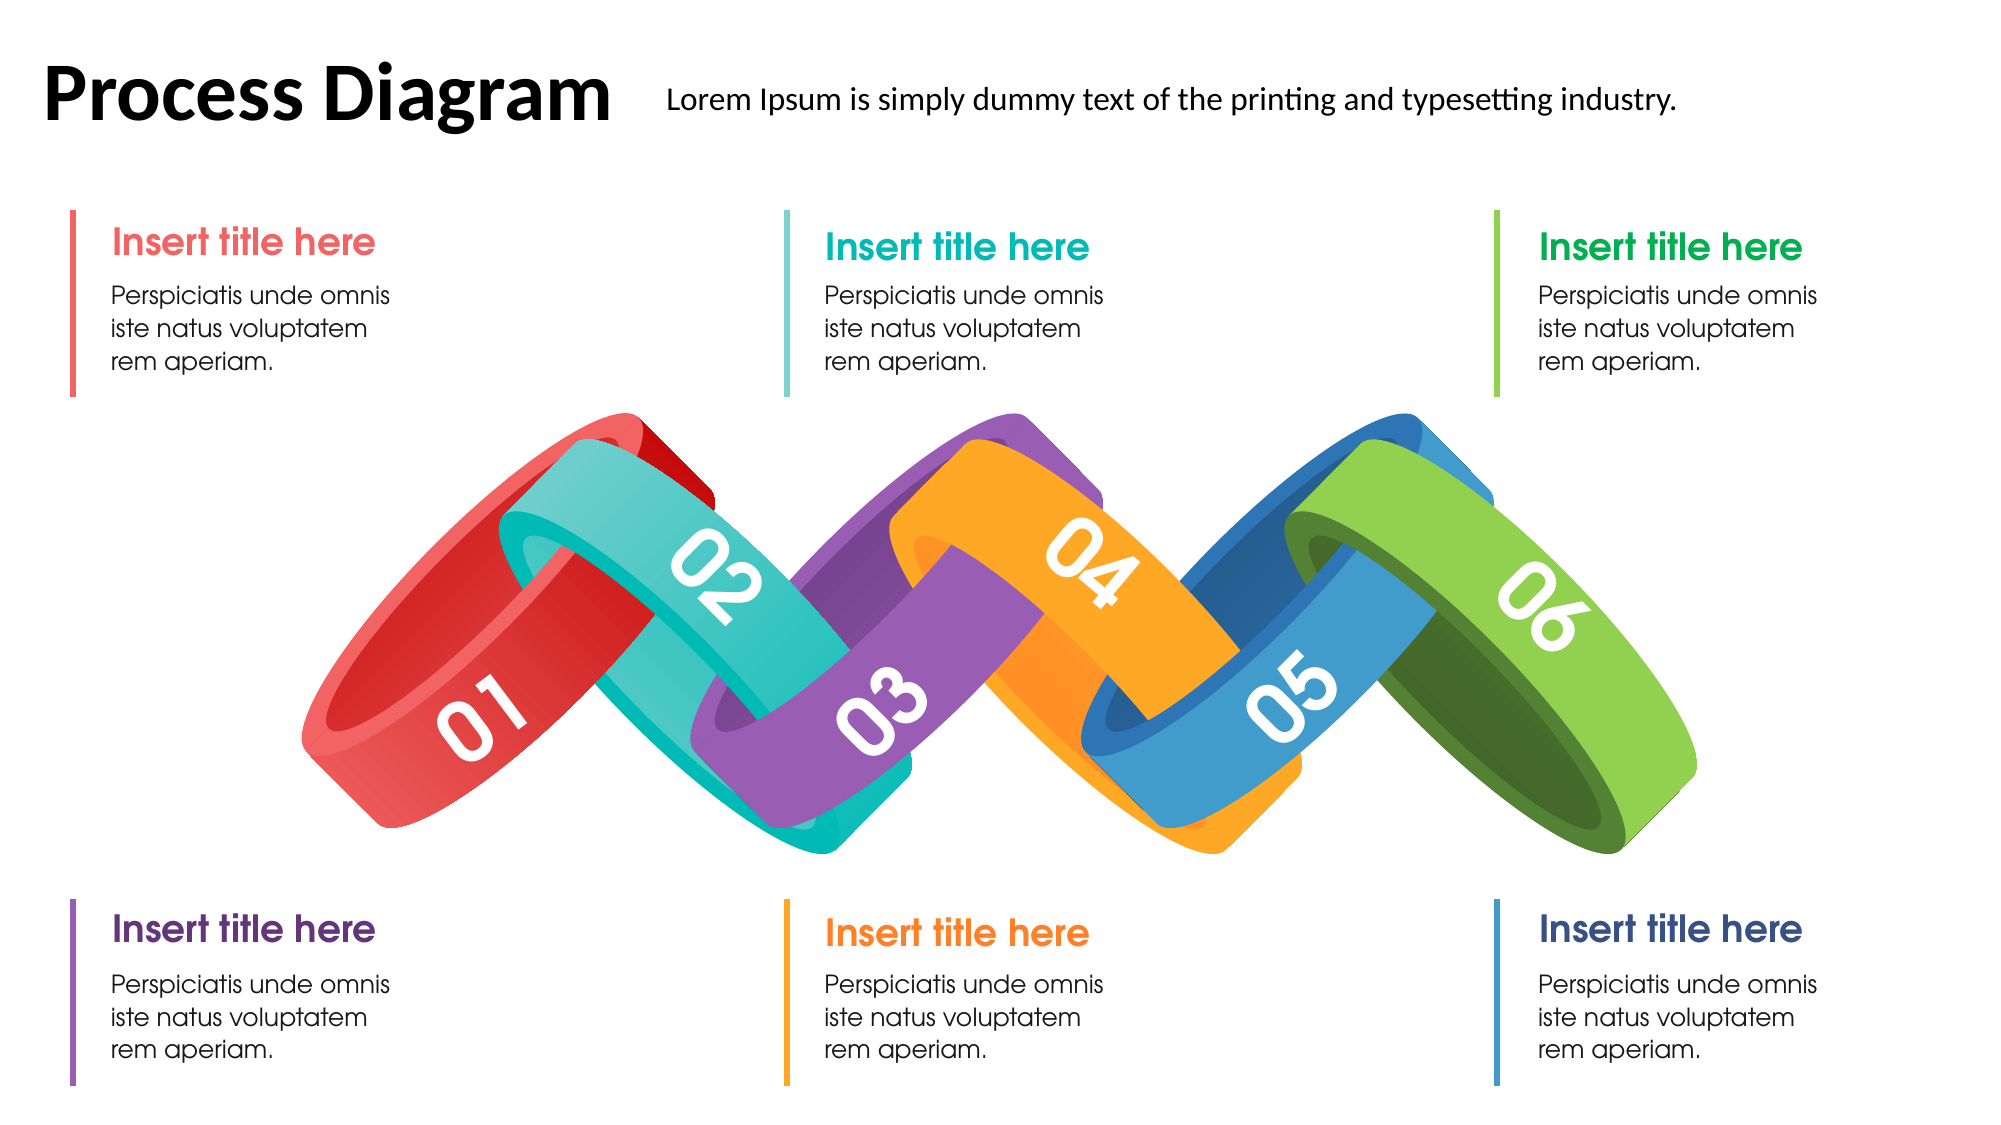

Process Diagram
Lorem Ipsum is simply dummy text of the printing and typesetting industry.
Insert title here
Insert title here
Insert title here
Perspiciatis unde omnis iste natus voluptatem rem aperiam.
Perspiciatis unde omnis iste natus voluptatem rem aperiam.
Perspiciatis unde omnis iste natus voluptatem rem aperiam.

04
02
06
05
03
01
Insert title here
Insert title here
Insert title here
Perspiciatis unde omnis iste natus voluptatem rem aperiam.
Perspiciatis unde omnis iste natus voluptatem rem aperiam.
Perspiciatis unde omnis iste natus voluptatem rem aperiam.